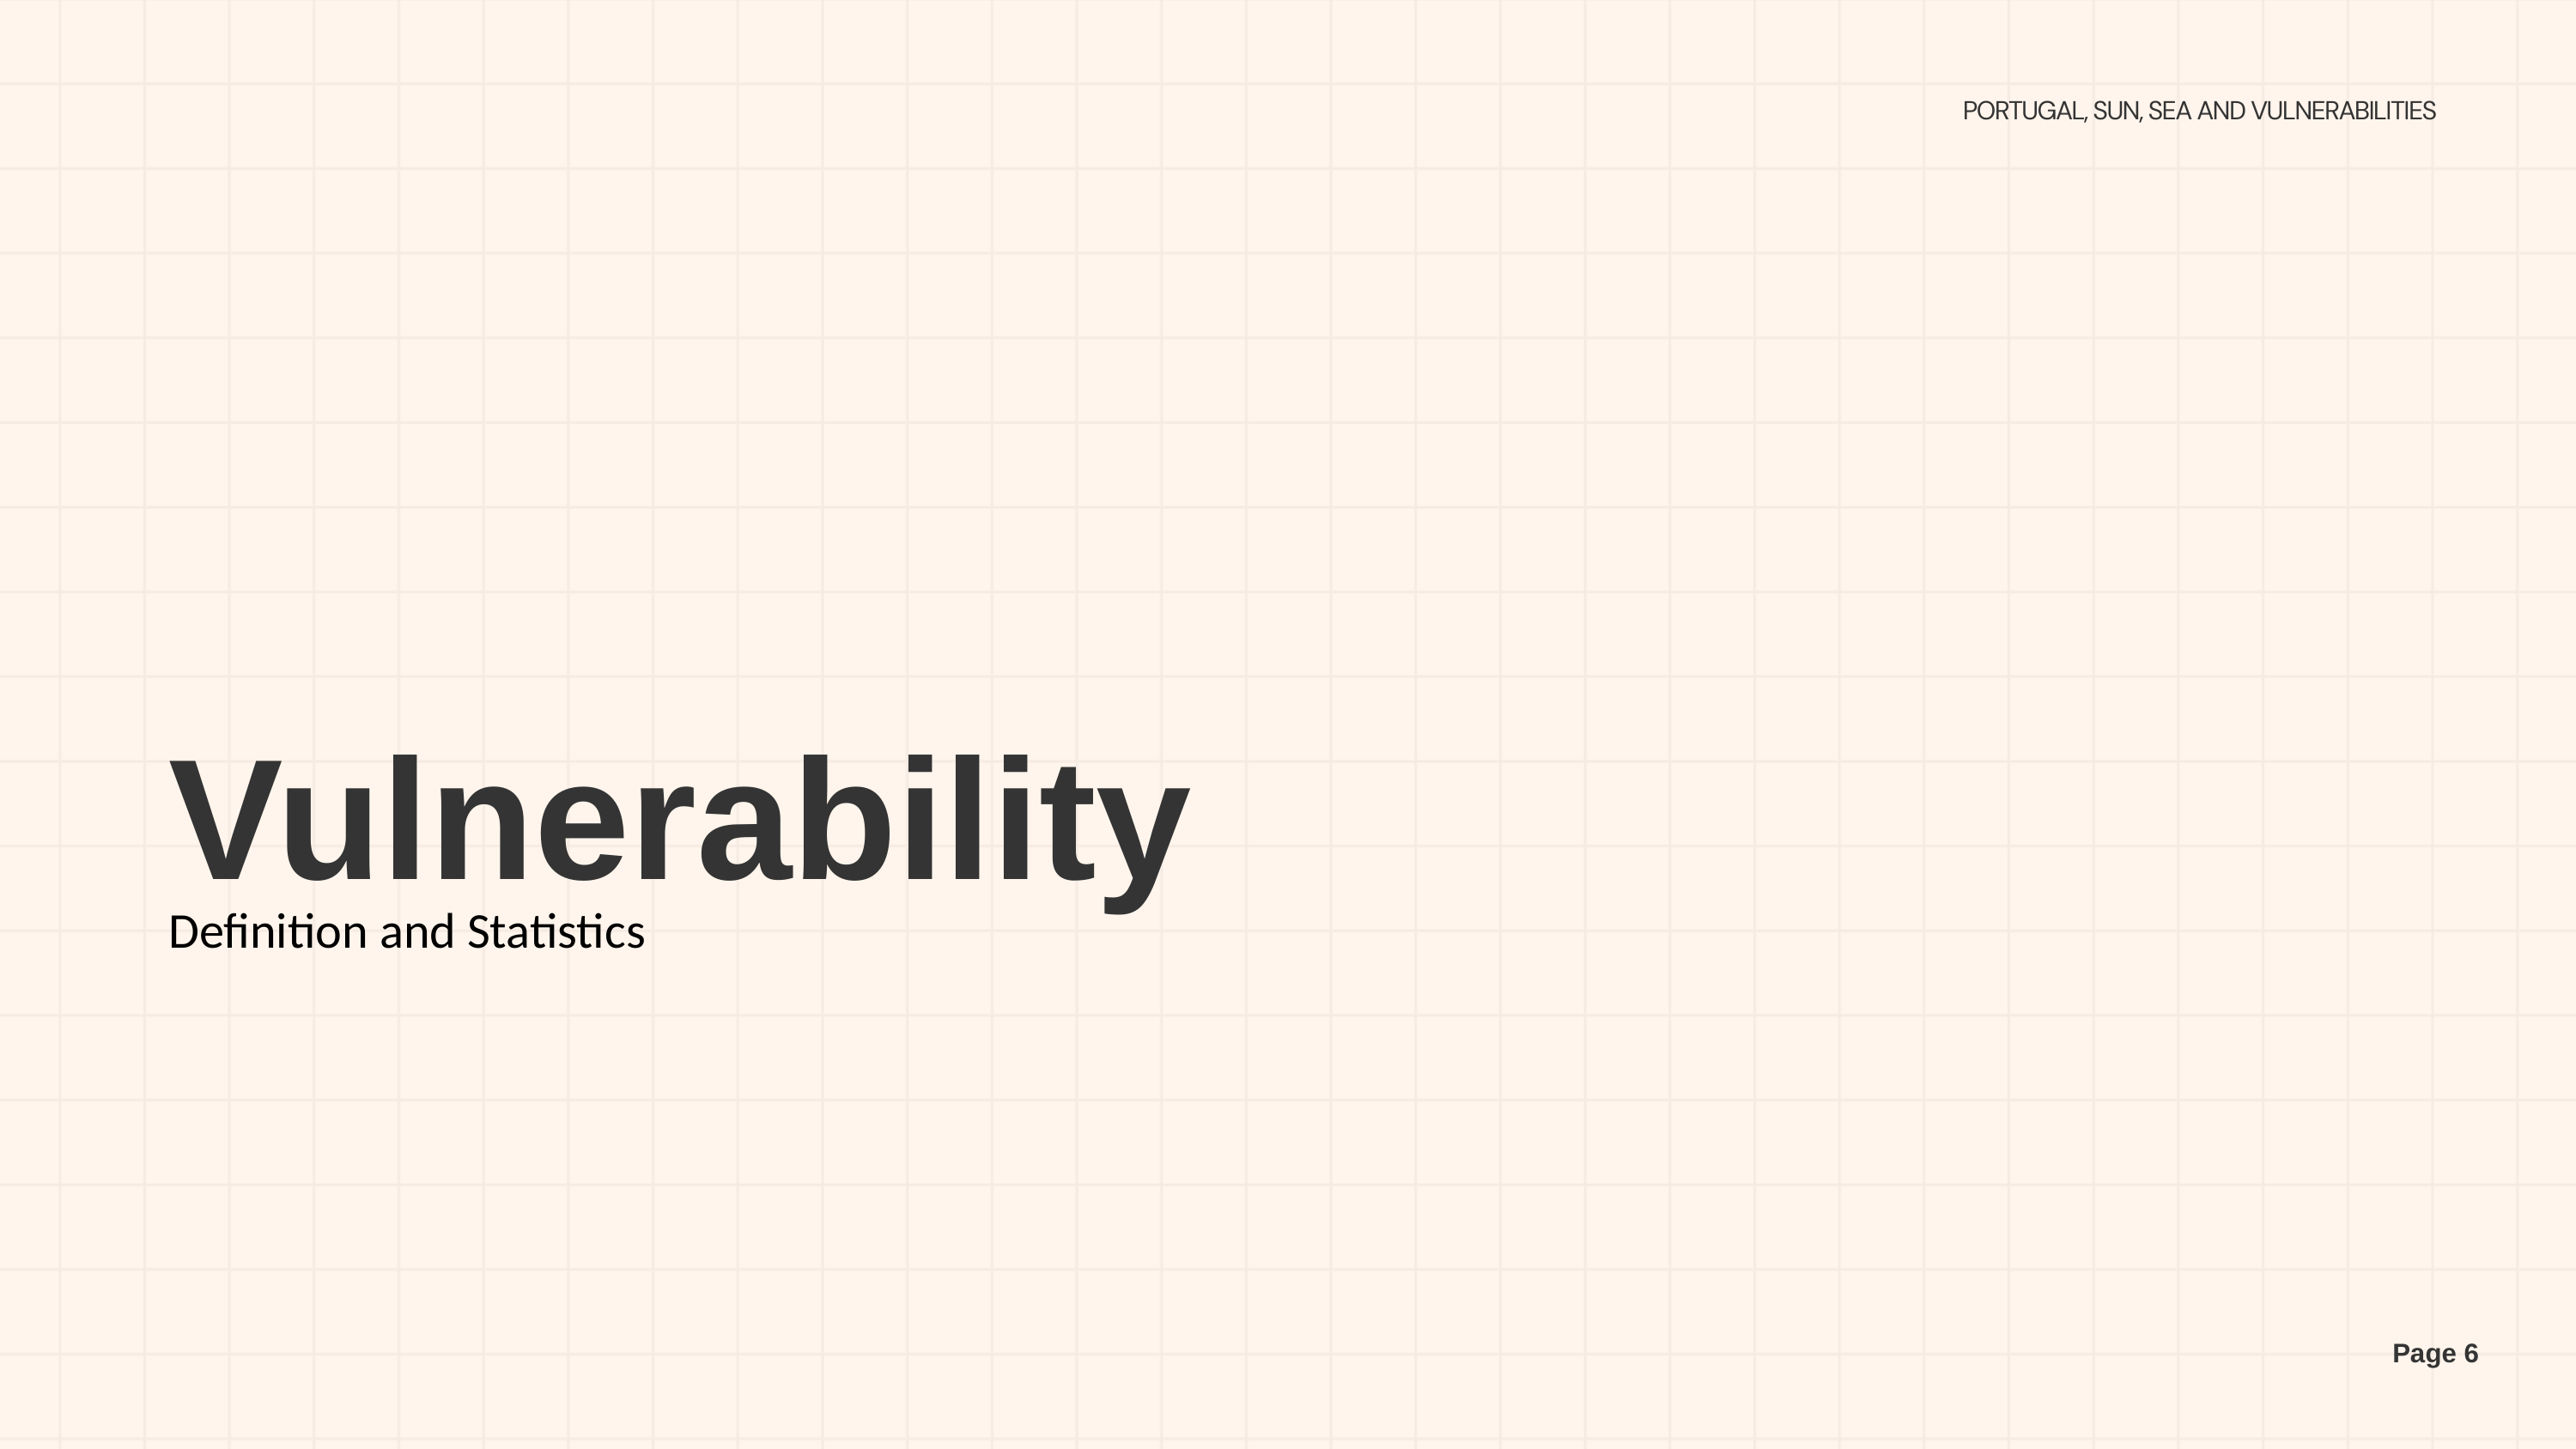

PORTUGAL, SUN, SEA AND VULNERABILITIES
Vulnerability
Definition and Statistics
Page 6